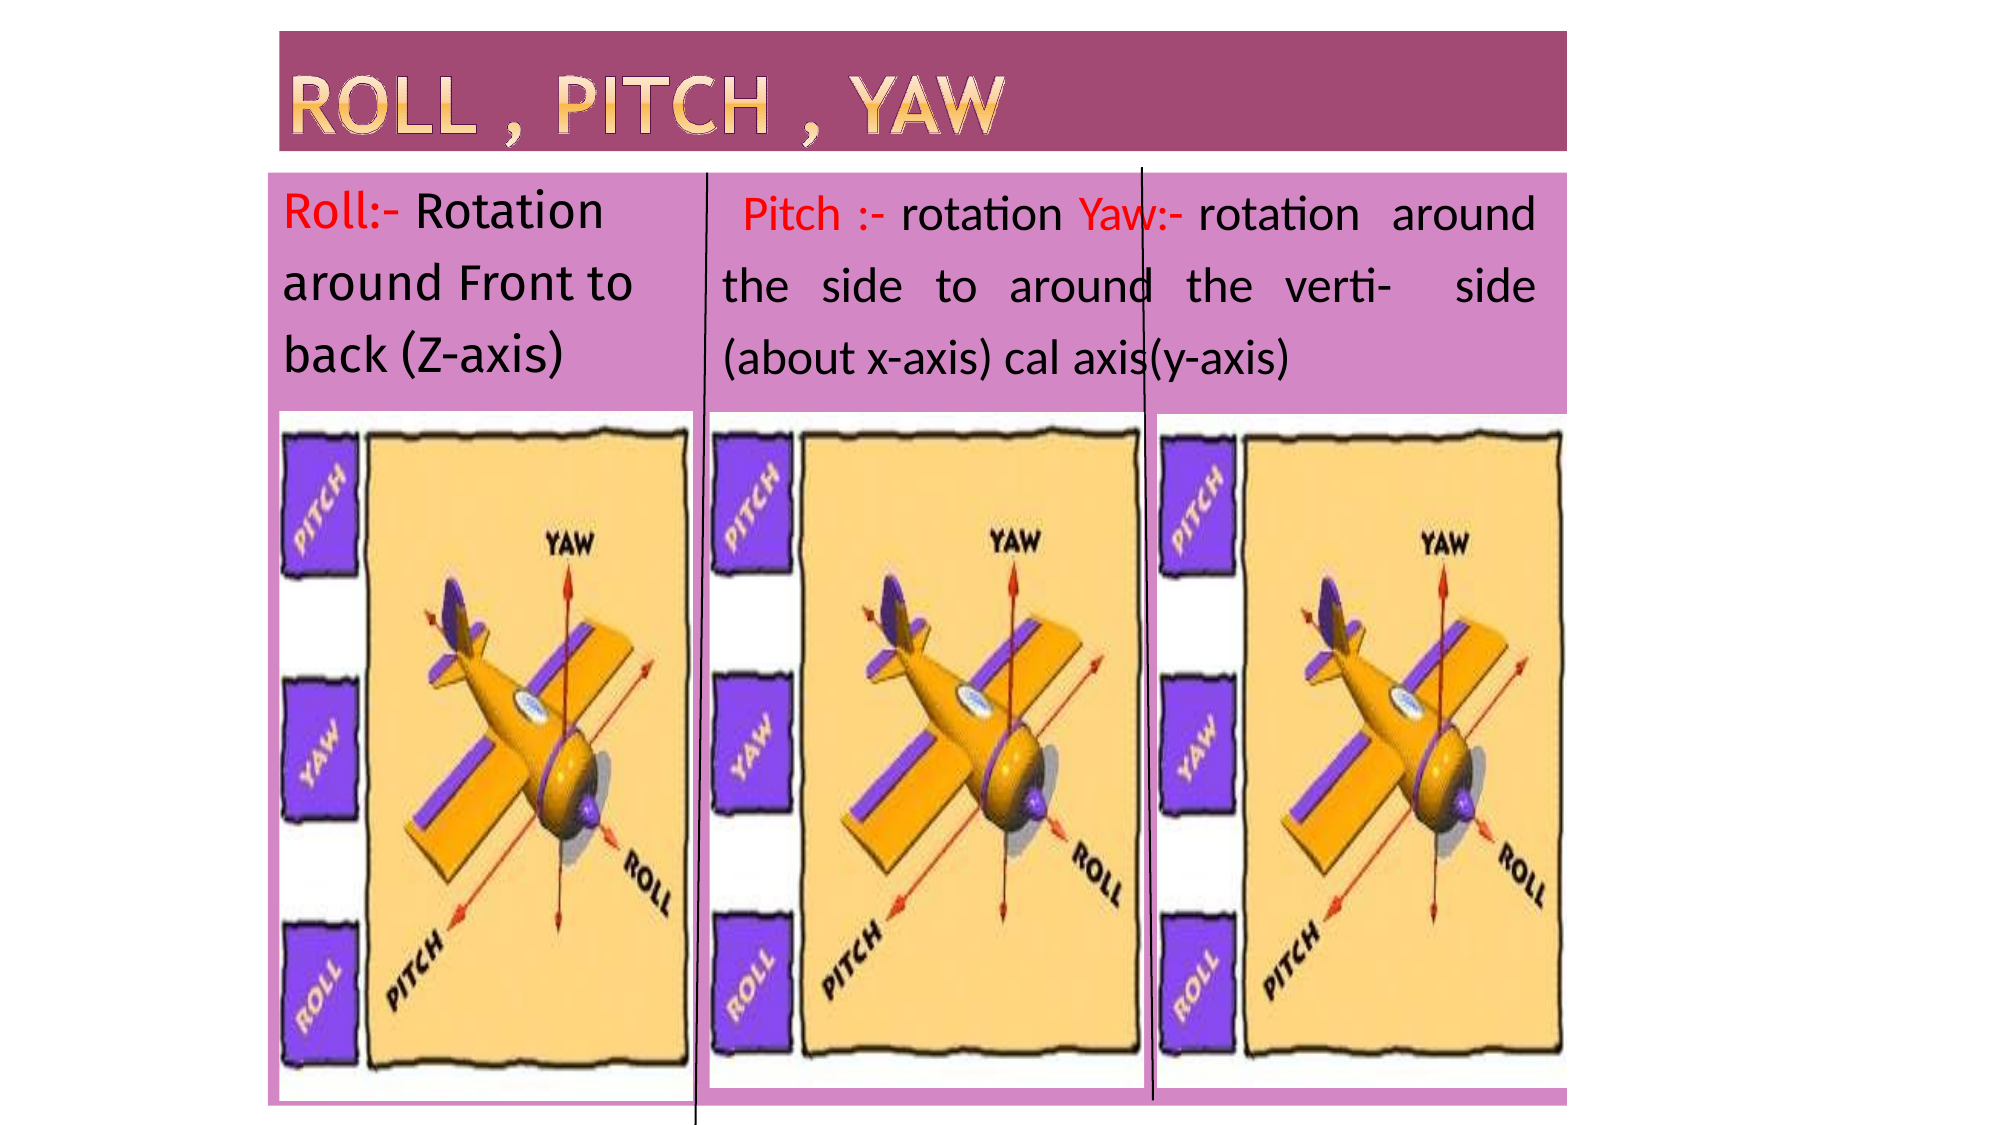

Roll:- Rotation  around Front to  back (Z-axis)
# Pitch :- rotation Yaw:- rotation  around the side to around the verti-  side (about x-axis) cal axis(y-axis)